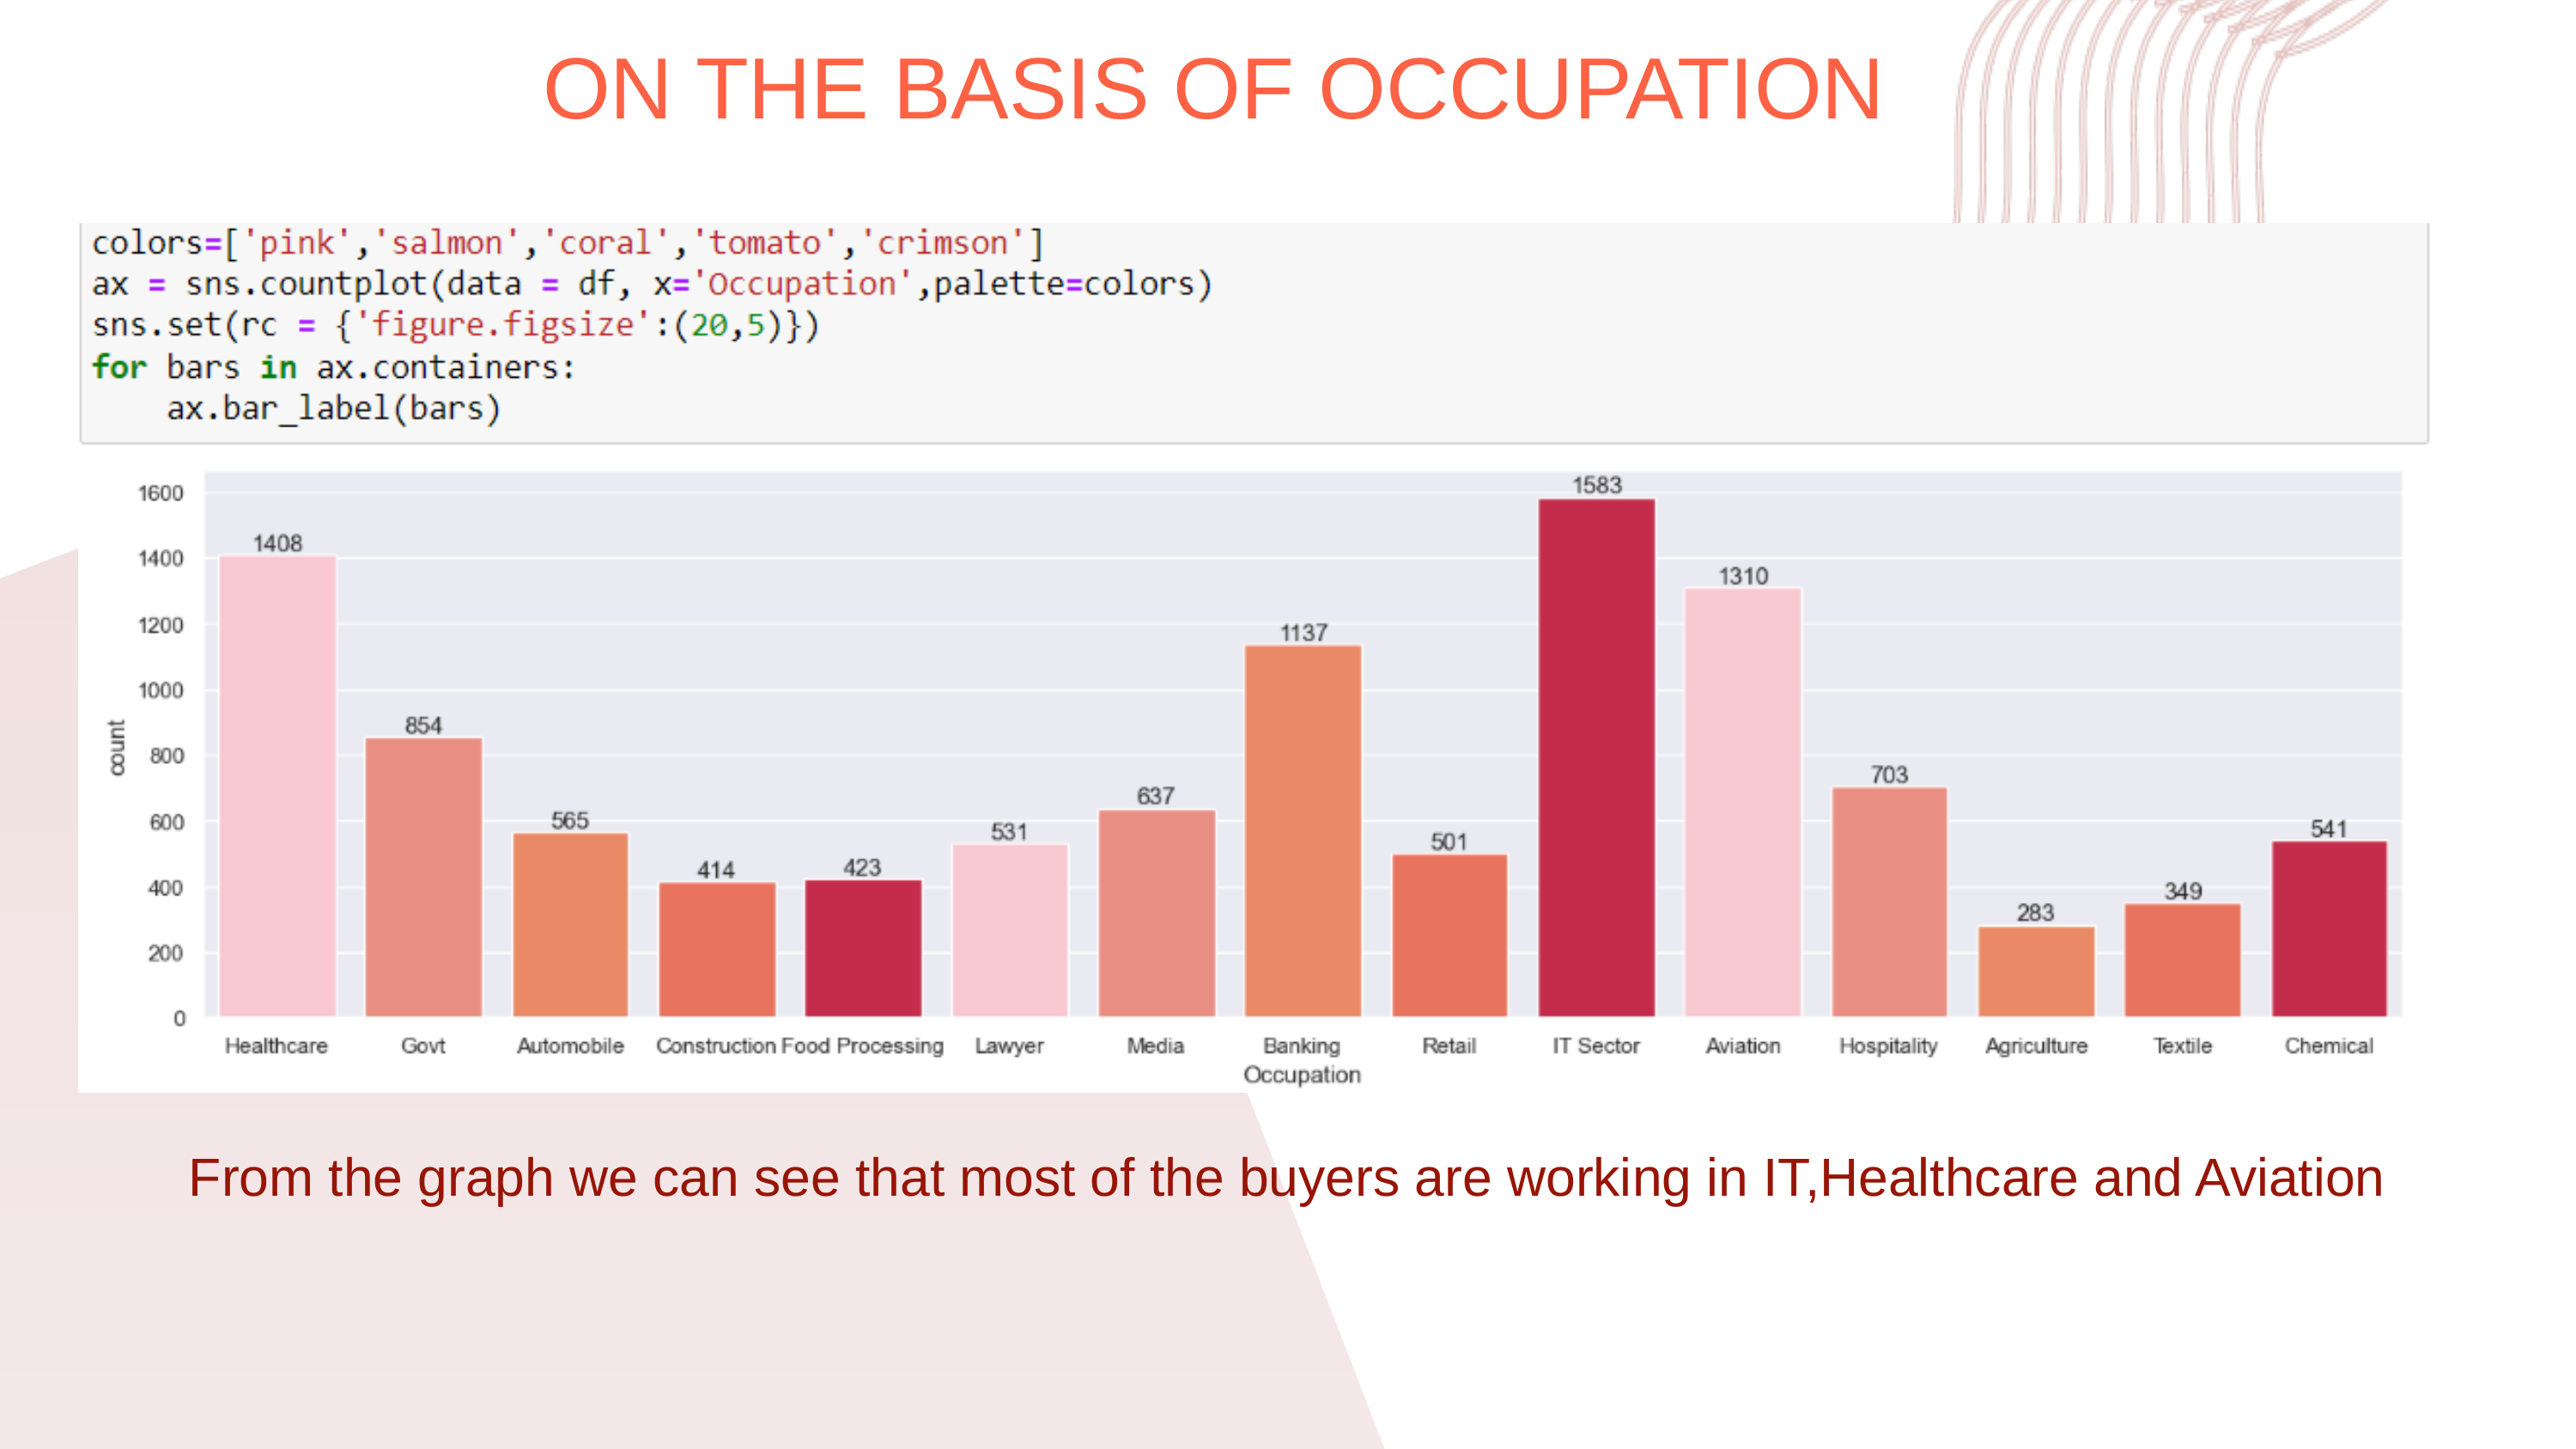

ON THE BASIS OF OCCUPATION

From the graph we can see that most of the buyers are working in IT,Healthcare and Aviation